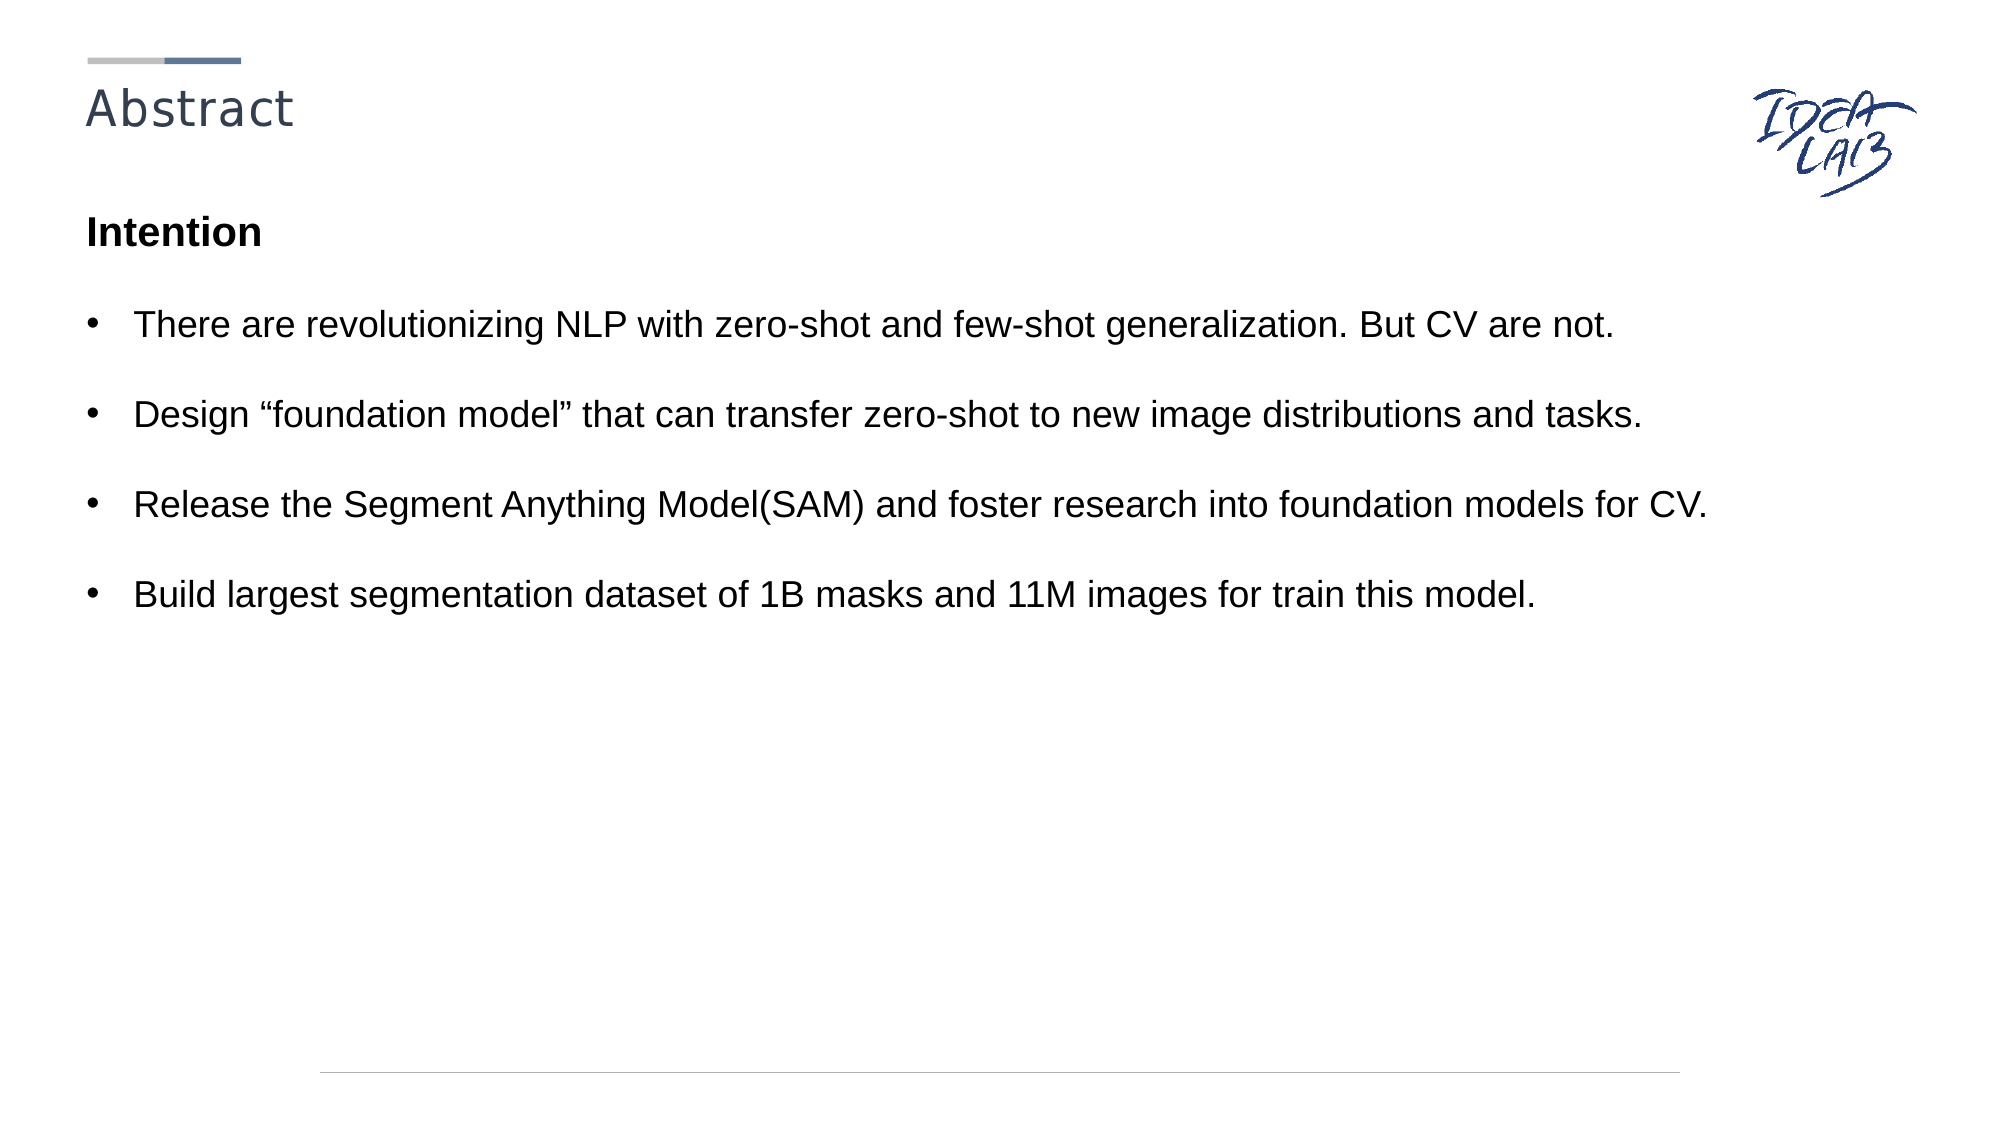

Abstract
Intention

There are revolutionizing NLP with zero-shot and few-shot generalization. But CV are not.

Design “foundation model” that can transfer zero-shot to new image distributions and tasks.

Release the Segment Anything Model(SAM) and foster research into foundation models for CV.

Build largest segmentation dataset of 1B masks and 11M images for train this model.